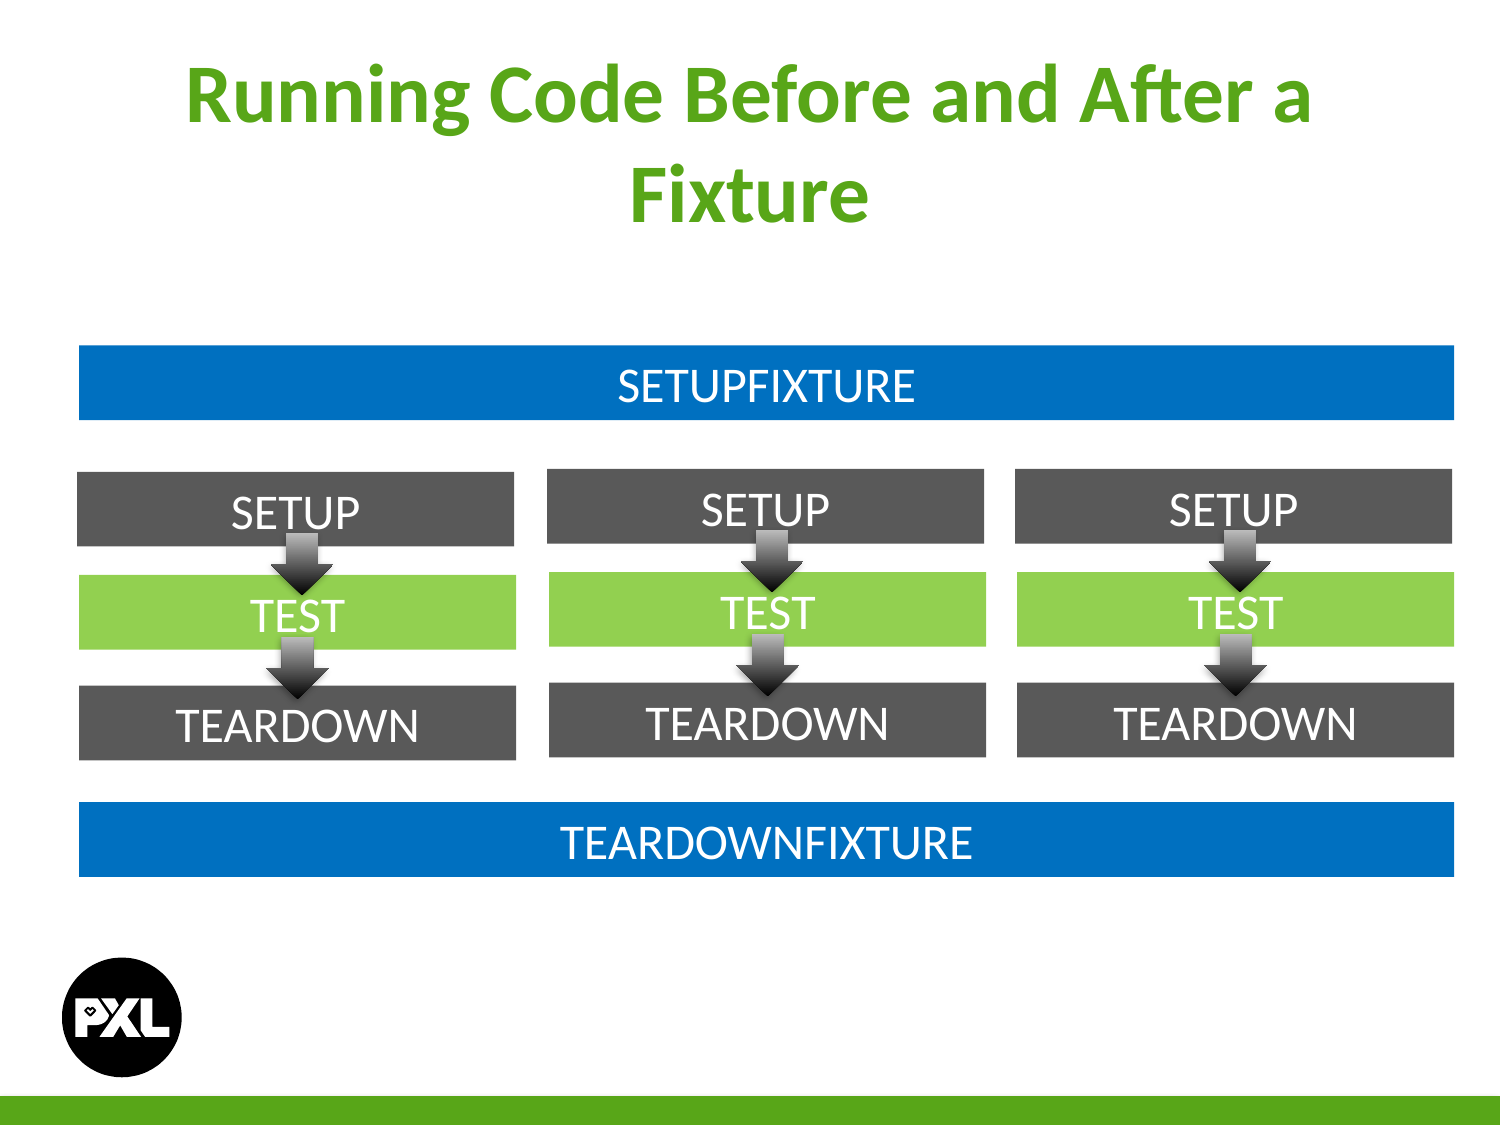

# Running Code Before and After a Fixture
SETUPFIXTURE
SETUP
SETUP
SETUP

TEST
TEST
TEST

TEARDOWN
TEARDOWN
TEARDOWN
TEARDOWNFIXTURE